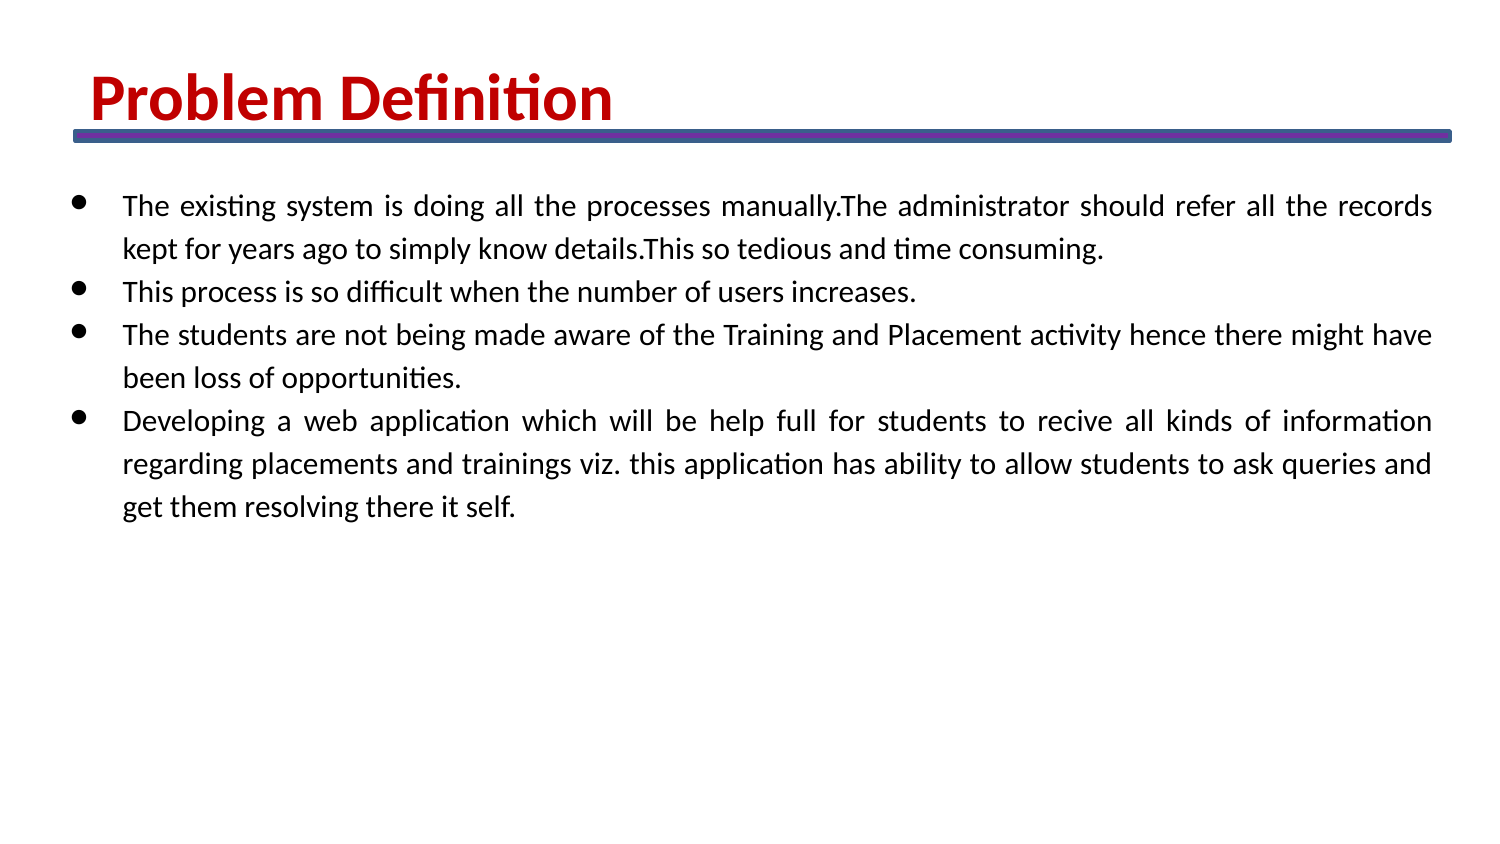

Problem Definition

The existing system is doing all the processes manually.The administrator should refer all the records kept for years ago to simply know details.This so tedious and time consuming.
This process is so difficult when the number of users increases.
The students are not being made aware of the Training and Placement activity hence there might have been loss of opportunities.
Developing a web application which will be help full for students to recive all kinds of information regarding placements and trainings viz. this application has ability to allow students to ask queries and get them resolving there it self.